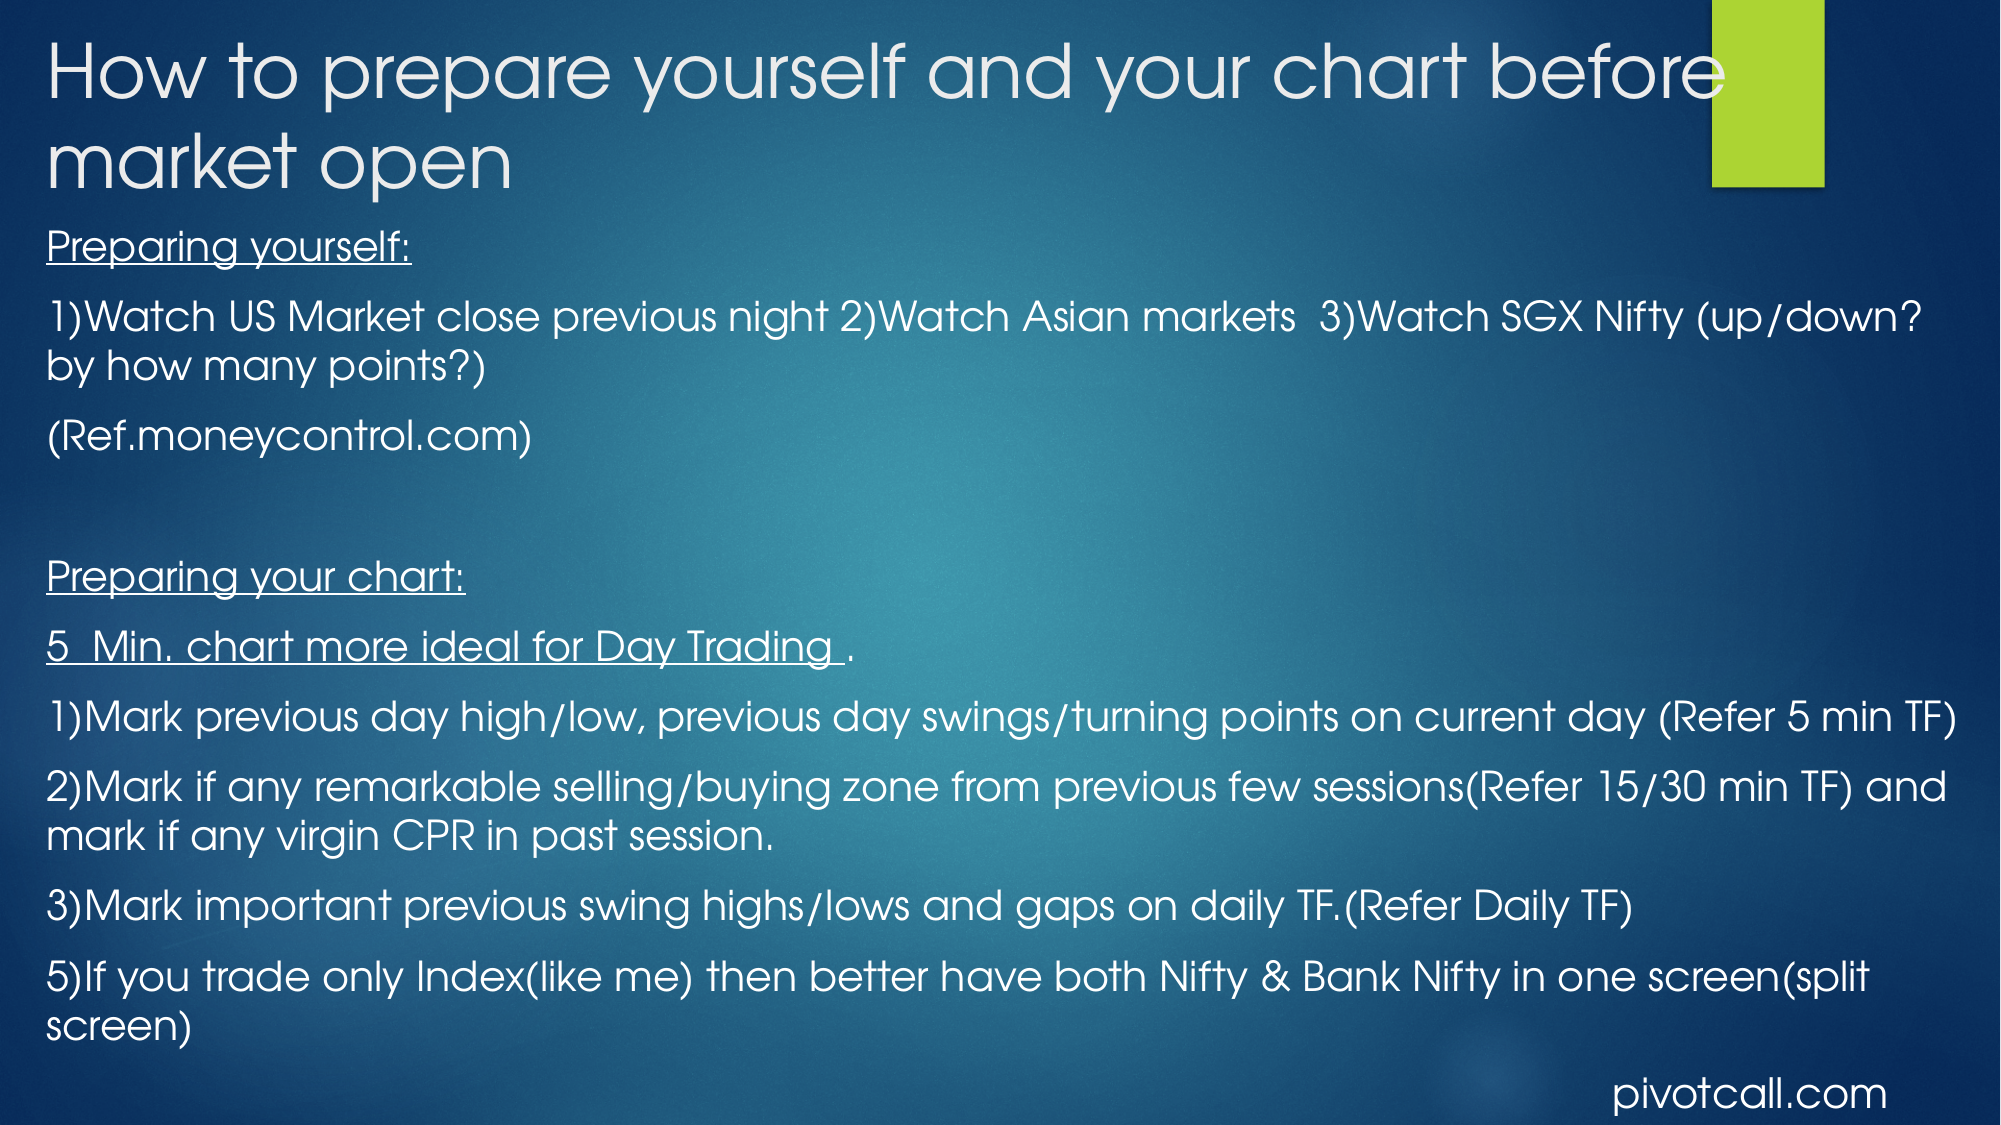

# How to prepare yourself and your chart before market open
Preparing yourself:
1)Watch US Market close previous night 2)Watch Asian markets  3)Watch SGX Nifty (up/down? by how many points?)
(Ref.moneycontrol.com)

Preparing your chart:
5  Min. chart more ideal for Day Trading .
1)Mark previous day high/low, previous day swings/turning points on current day (Refer 5 min TF)
2)Mark if any remarkable selling/buying zone from previous few sessions(Refer 15/30 min TF) and mark if any virgin CPR in past session.
3)Mark important previous swing highs/lows and gaps on daily TF.(Refer Daily TF)
5)If you trade only Index(like me) then better have both Nifty & Bank Nifty in one screen(split screen)

pivotcall.com